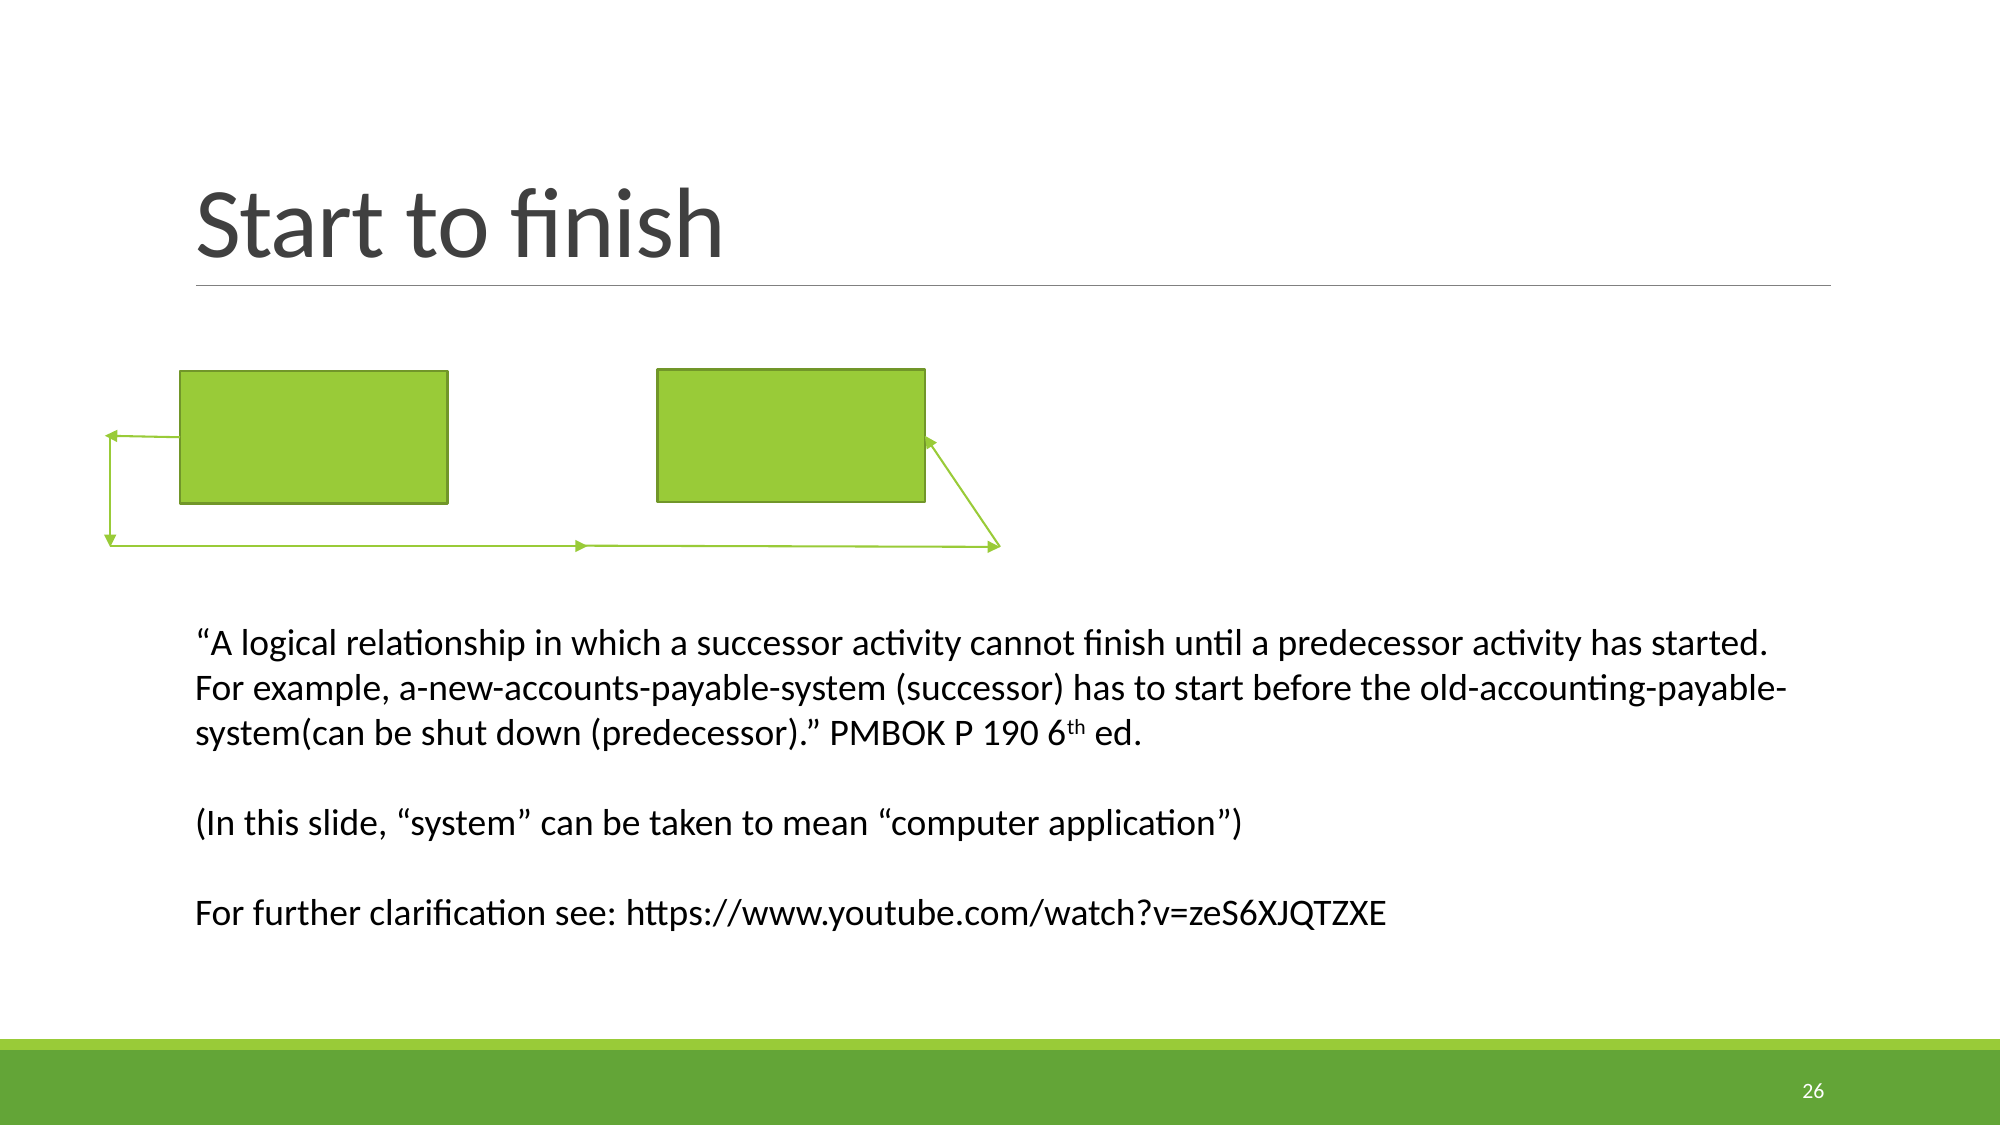

# Start to finish

“A logical relationship in which a successor activity cannot finish until a predecessor activity has started.  For example, a-new-accounts-payable-system (successor) has to start before the old-accounting-payable-system(can be shut down (predecessor).” PMBOK P 190 6th ed.

(In this slide, “system” can be taken to mean “computer application”)

For further clarification see: https://www.youtube.com/watch?v=zeS6XJQTZXE
26